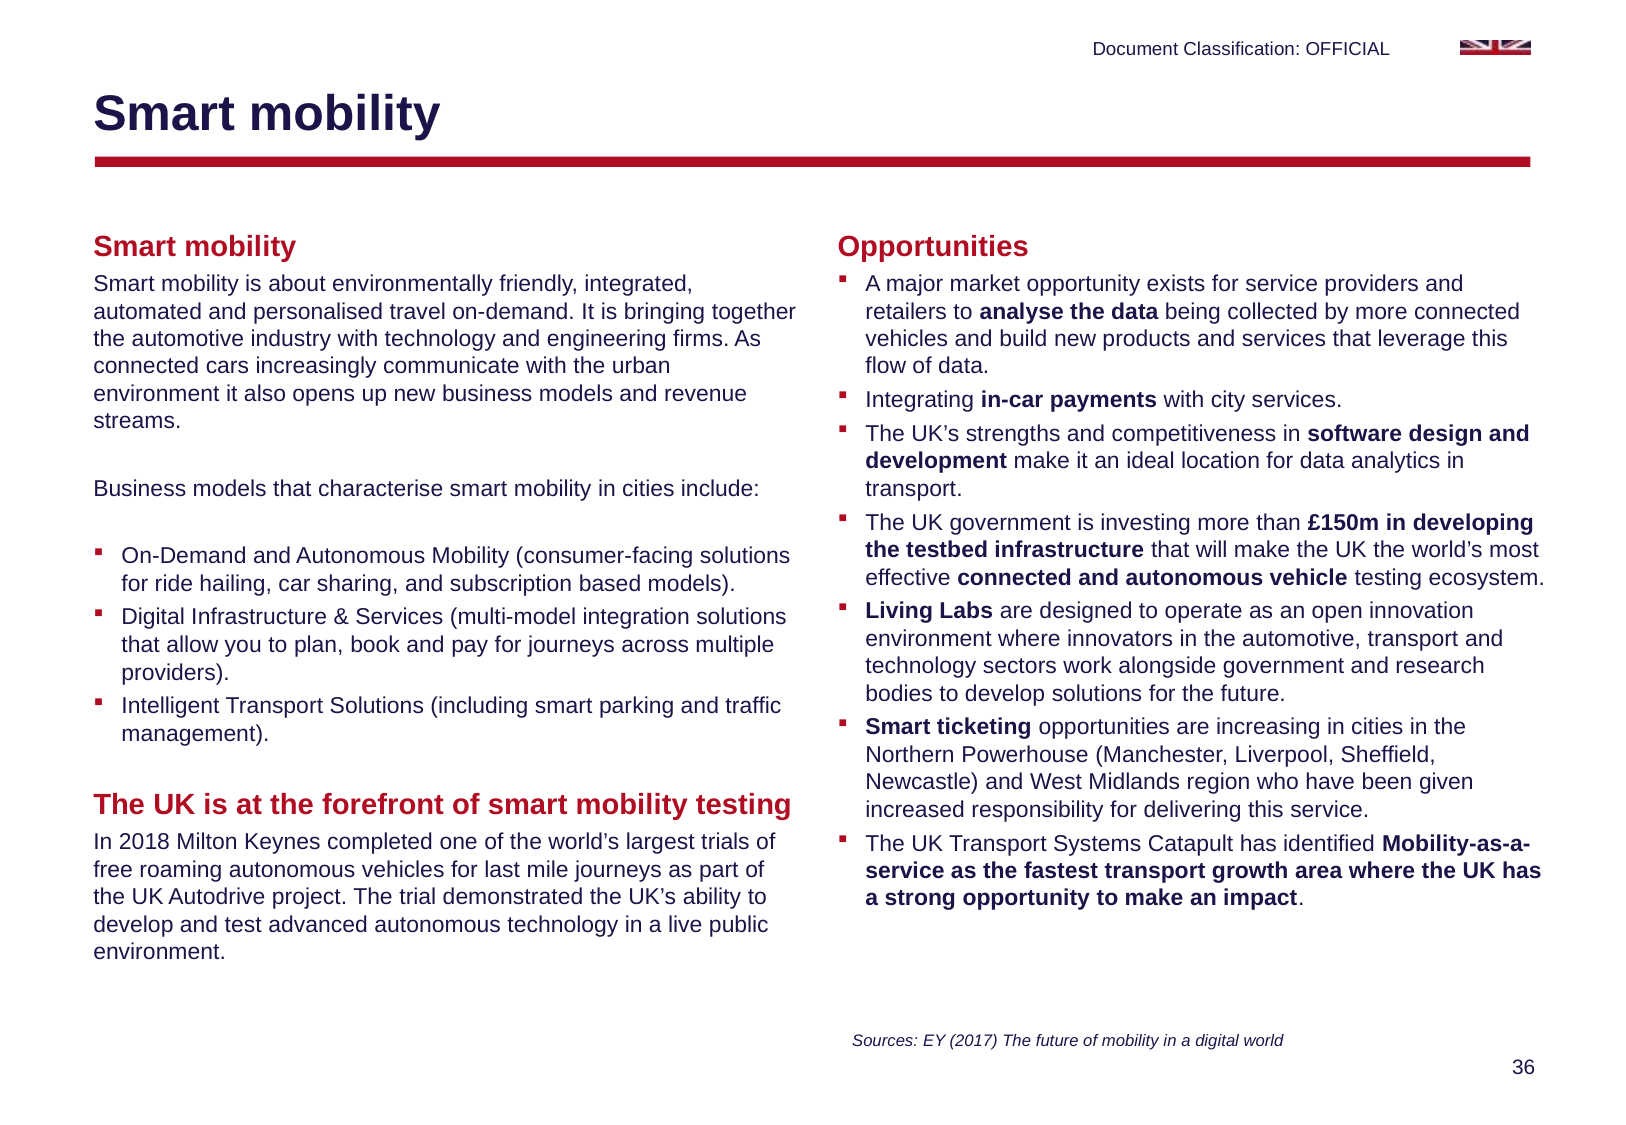

# Smart mobility
Smart mobility
Smart mobility is about environmentally friendly, integrated, automated and personalised travel on-demand. It is bringing together the automotive industry with technology and engineering firms. As connected cars increasingly communicate with the urban environment it also opens up new business models and revenue streams.

Business models that characterise smart mobility in cities include:

On-Demand and Autonomous Mobility (consumer-facing solutions for ride hailing, car sharing, and subscription based models).
Digital Infrastructure & Services (multi-model integration solutions that allow you to plan, book and pay for journeys across multiple providers).
Intelligent Transport Solutions (including smart parking and traffic management).

The UK is at the forefront of smart mobility testing
In 2018 Milton Keynes completed one of the world’s largest trials of free roaming autonomous vehicles for last mile journeys as part of the UK Autodrive project. The trial demonstrated the UK’s ability to develop and test advanced autonomous technology in a live public environment.

Opportunities
A major market opportunity exists for service providers and retailers to analyse the data being collected by more connected vehicles and build new products and services that leverage this flow of data.
Integrating in-car payments with city services.
The UK’s strengths and competitiveness in software design and development make it an ideal location for data analytics in transport.
The UK government is investing more than £150m in developing the testbed infrastructure that will make the UK the world’s most effective connected and autonomous vehicle testing ecosystem.
Living Labs are designed to operate as an open innovation environment where innovators in the automotive, transport and technology sectors work alongside government and research bodies to develop solutions for the future.
Smart ticketing opportunities are increasing in cities in the Northern Powerhouse (Manchester, Liverpool, Sheffield, Newcastle) and West Midlands region who have been given increased responsibility for delivering this service.
The UK Transport Systems Catapult has identified Mobility-as-a-service as the fastest transport growth area where the UK has a strong opportunity to make an impact.

Sources: EY (2017) The future of mobility in a digital world